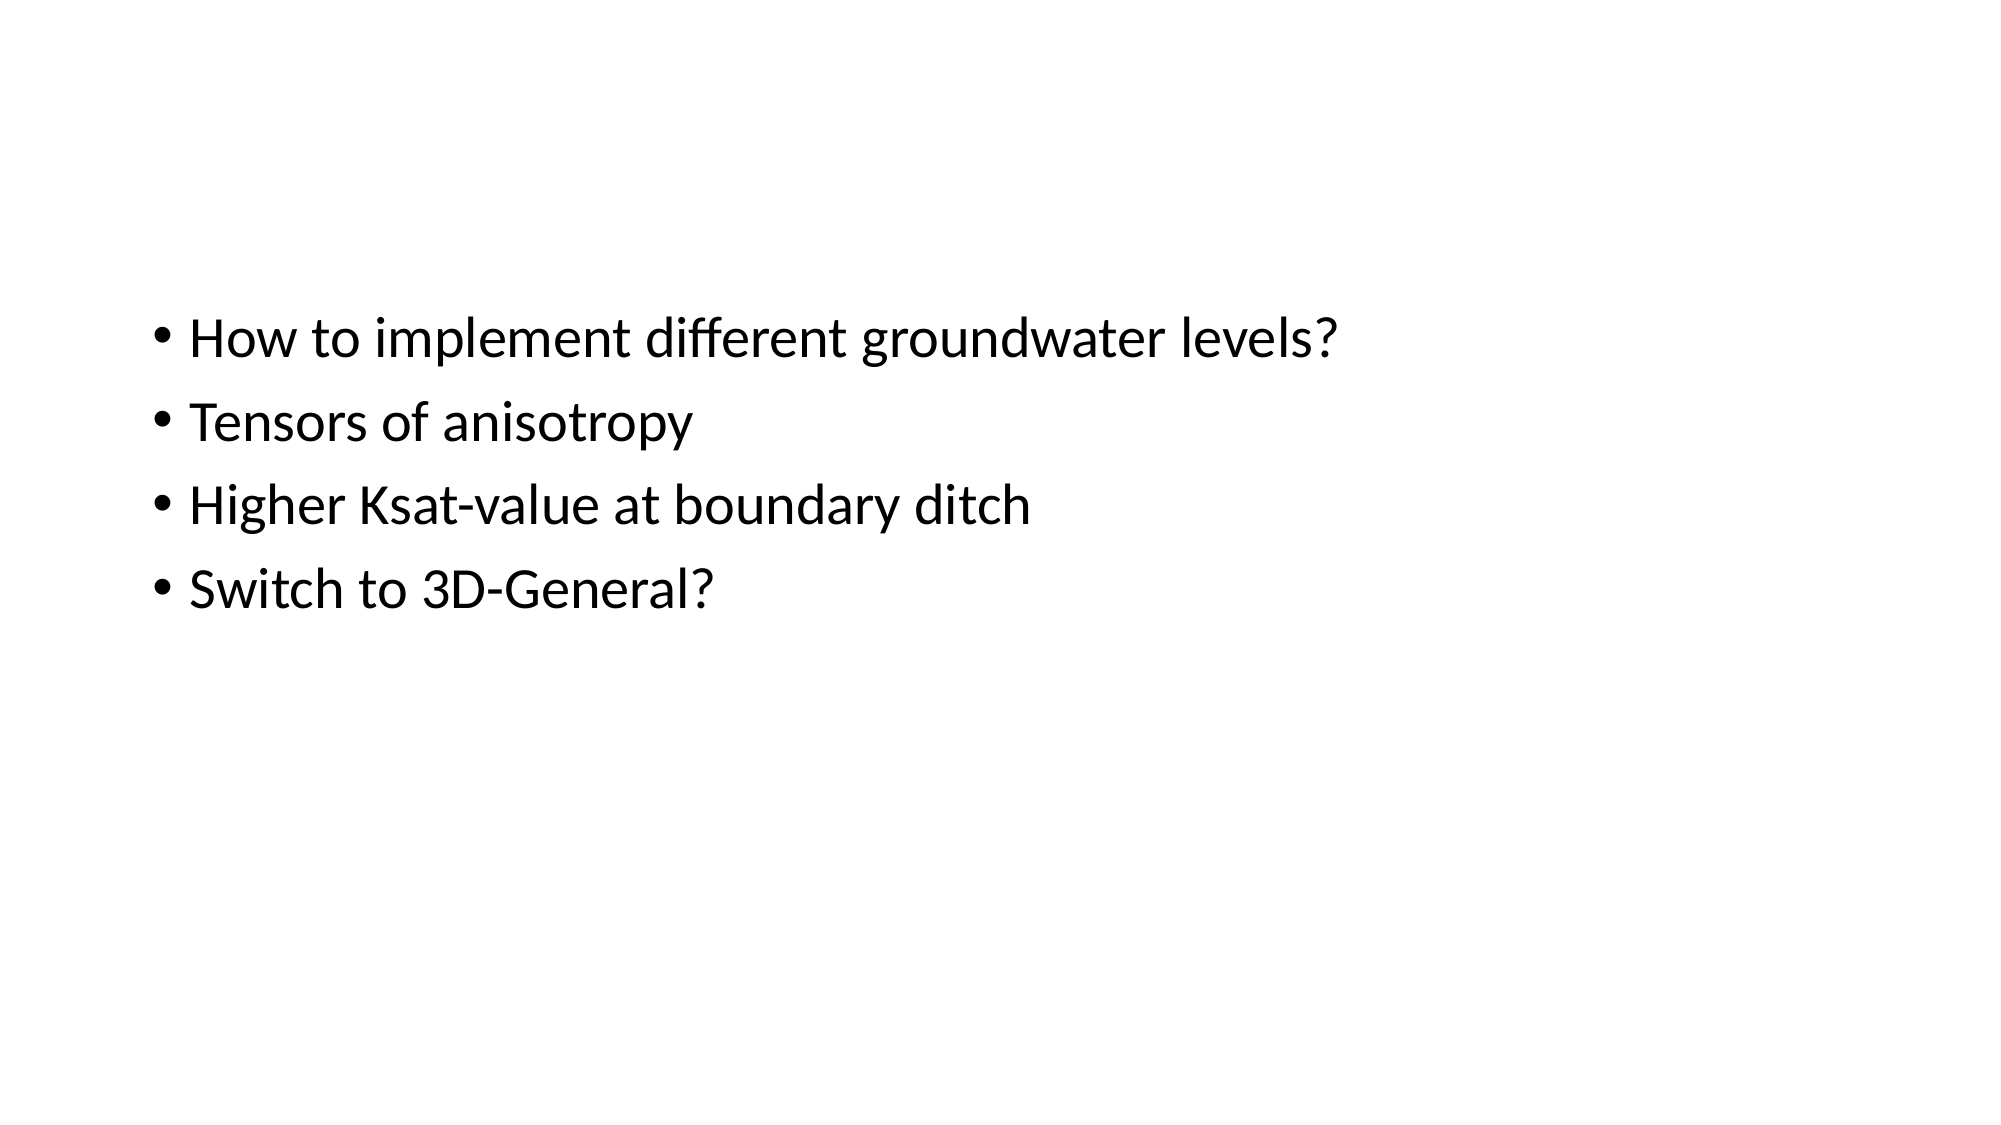

#
How to implement different groundwater levels?
Tensors of anisotropy
Higher Ksat-value at boundary ditch
Switch to 3D-General?